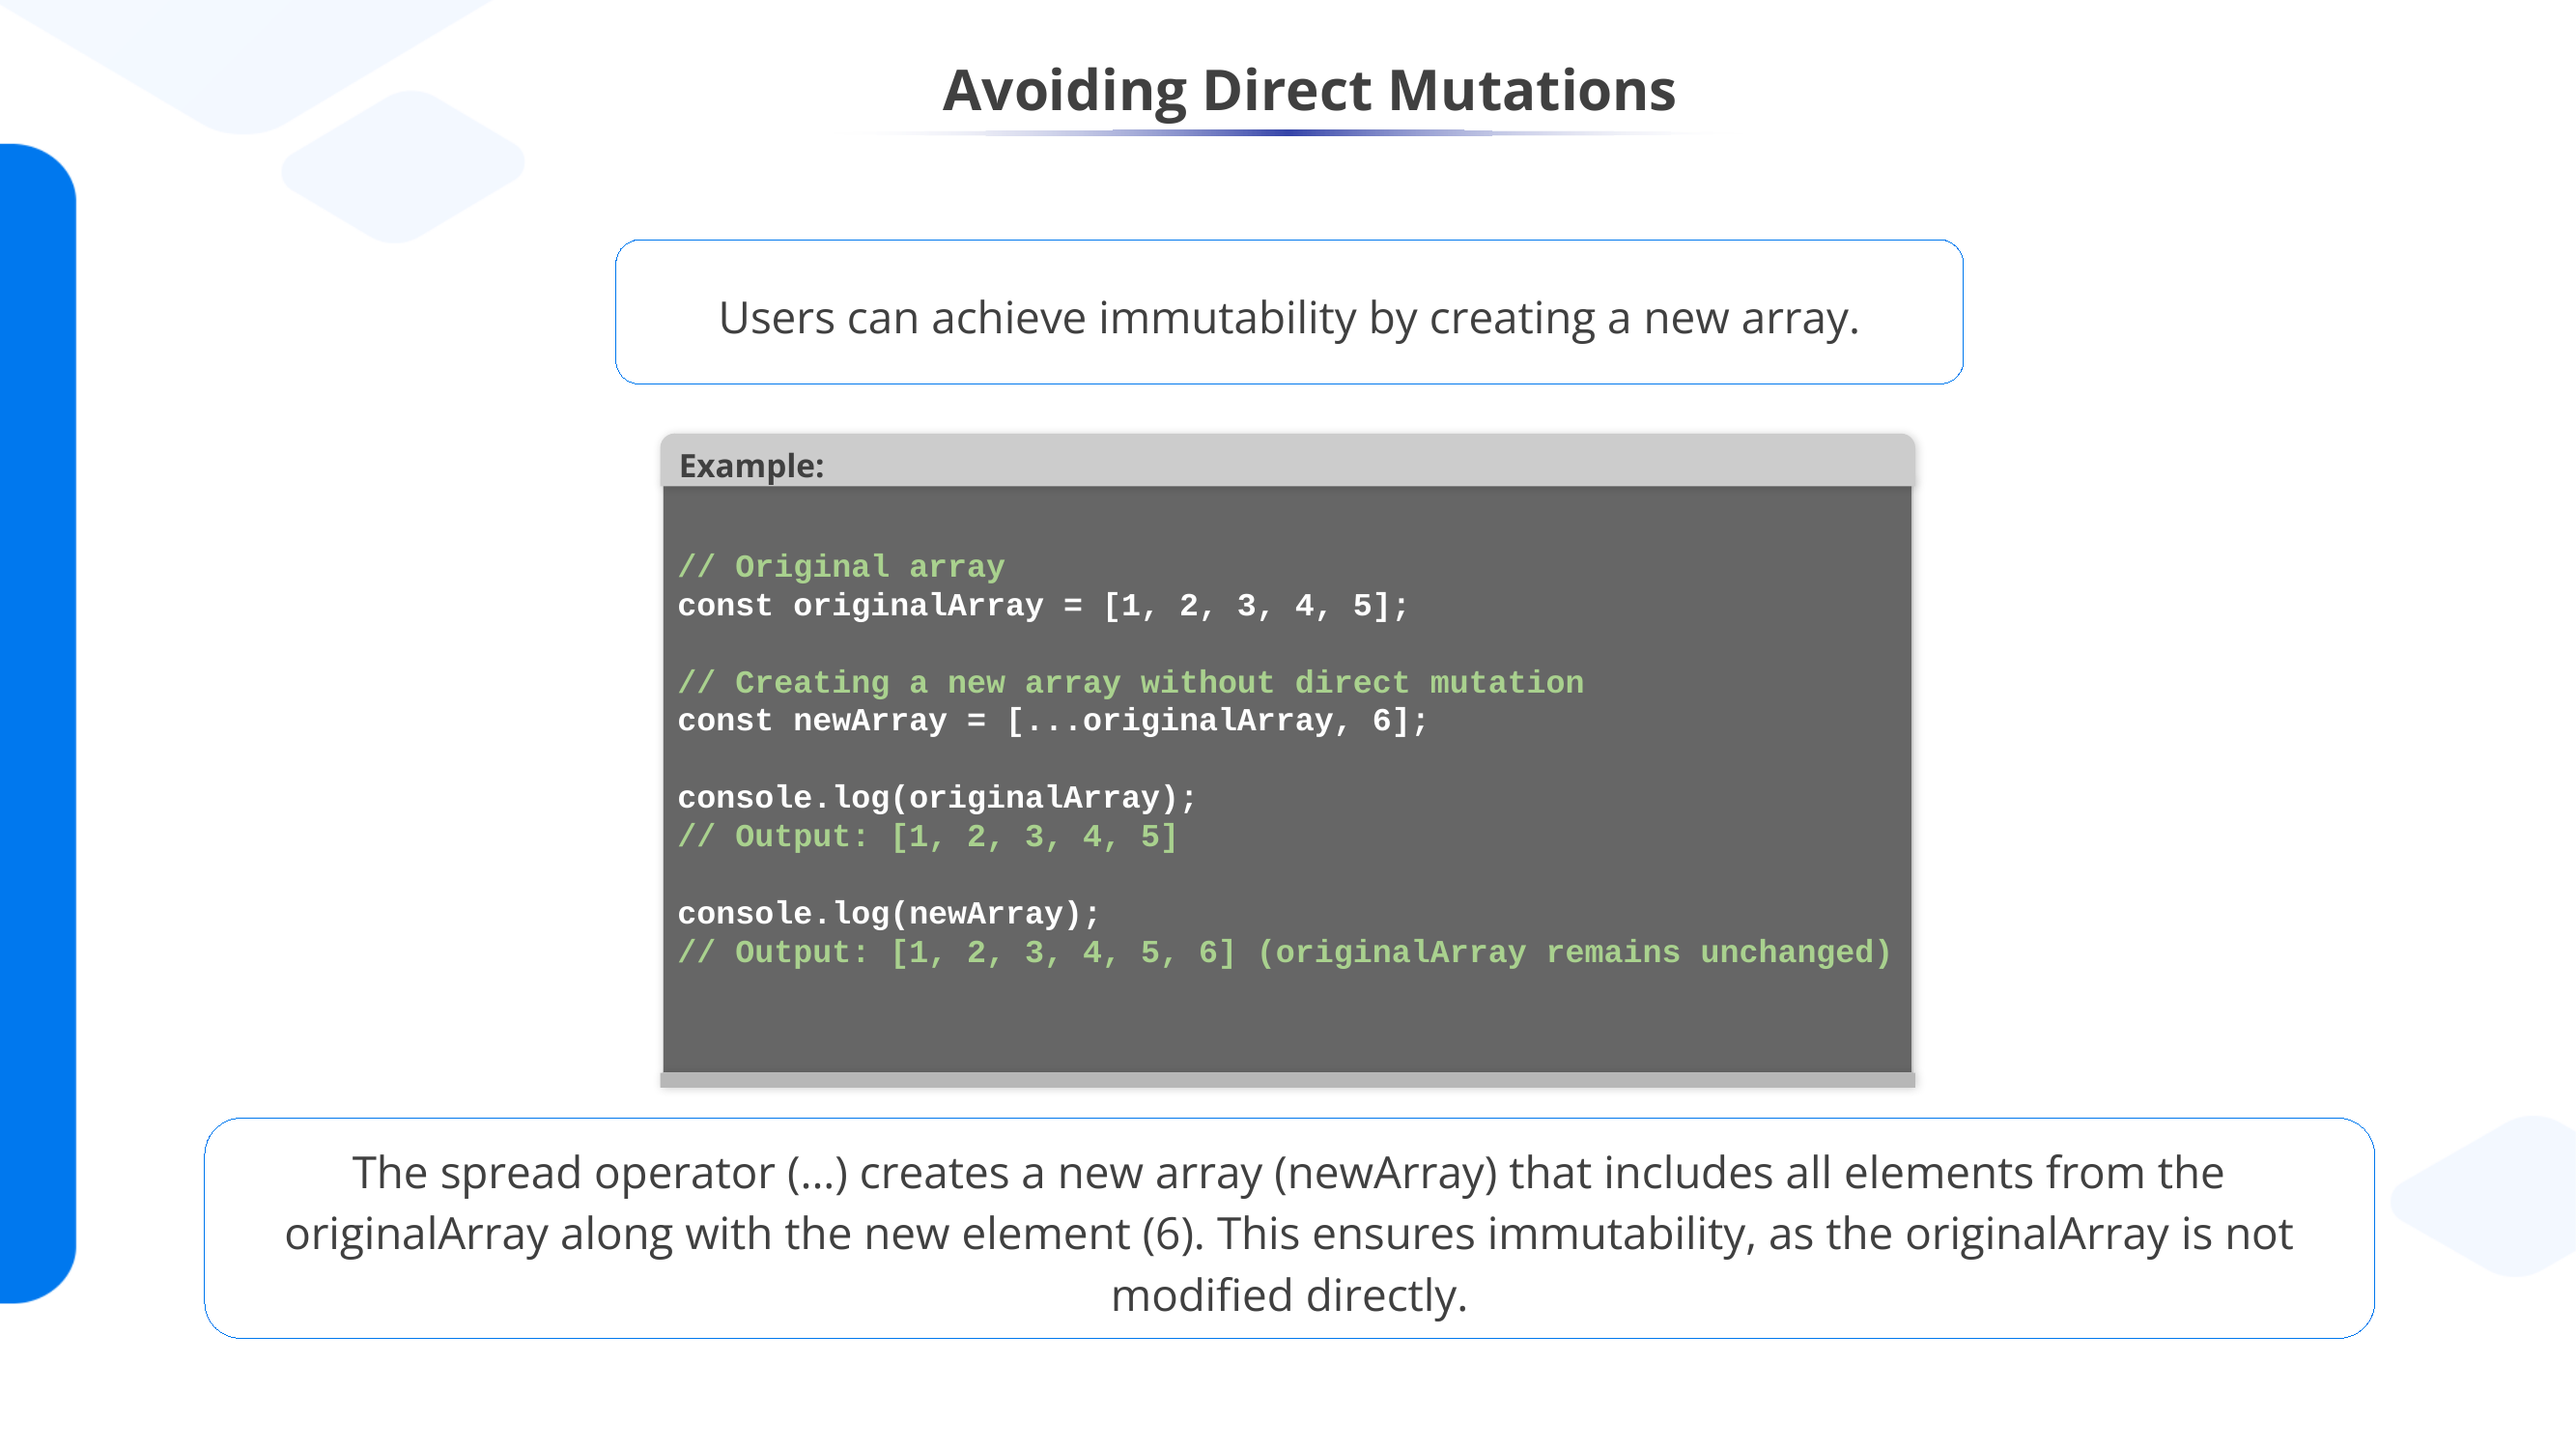

# Avoiding Direct Mutations

Users can achieve immutability by creating a new array.
Example:
// Original array
const originalArray = [1, 2, 3, 4, 5];

// Creating a new array without direct mutation
const newArray = [...originalArray, 6];

console.log(originalArray);
// Output: [1, 2, 3, 4, 5]

console.log(newArray);
// Output: [1, 2, 3, 4, 5, 6] (originalArray remains unchanged)

The spread operator (...) creates a new array (newArray) that includes all elements from the originalArray along with the new element (6). This ensures immutability, as the originalArray is not modified directly.